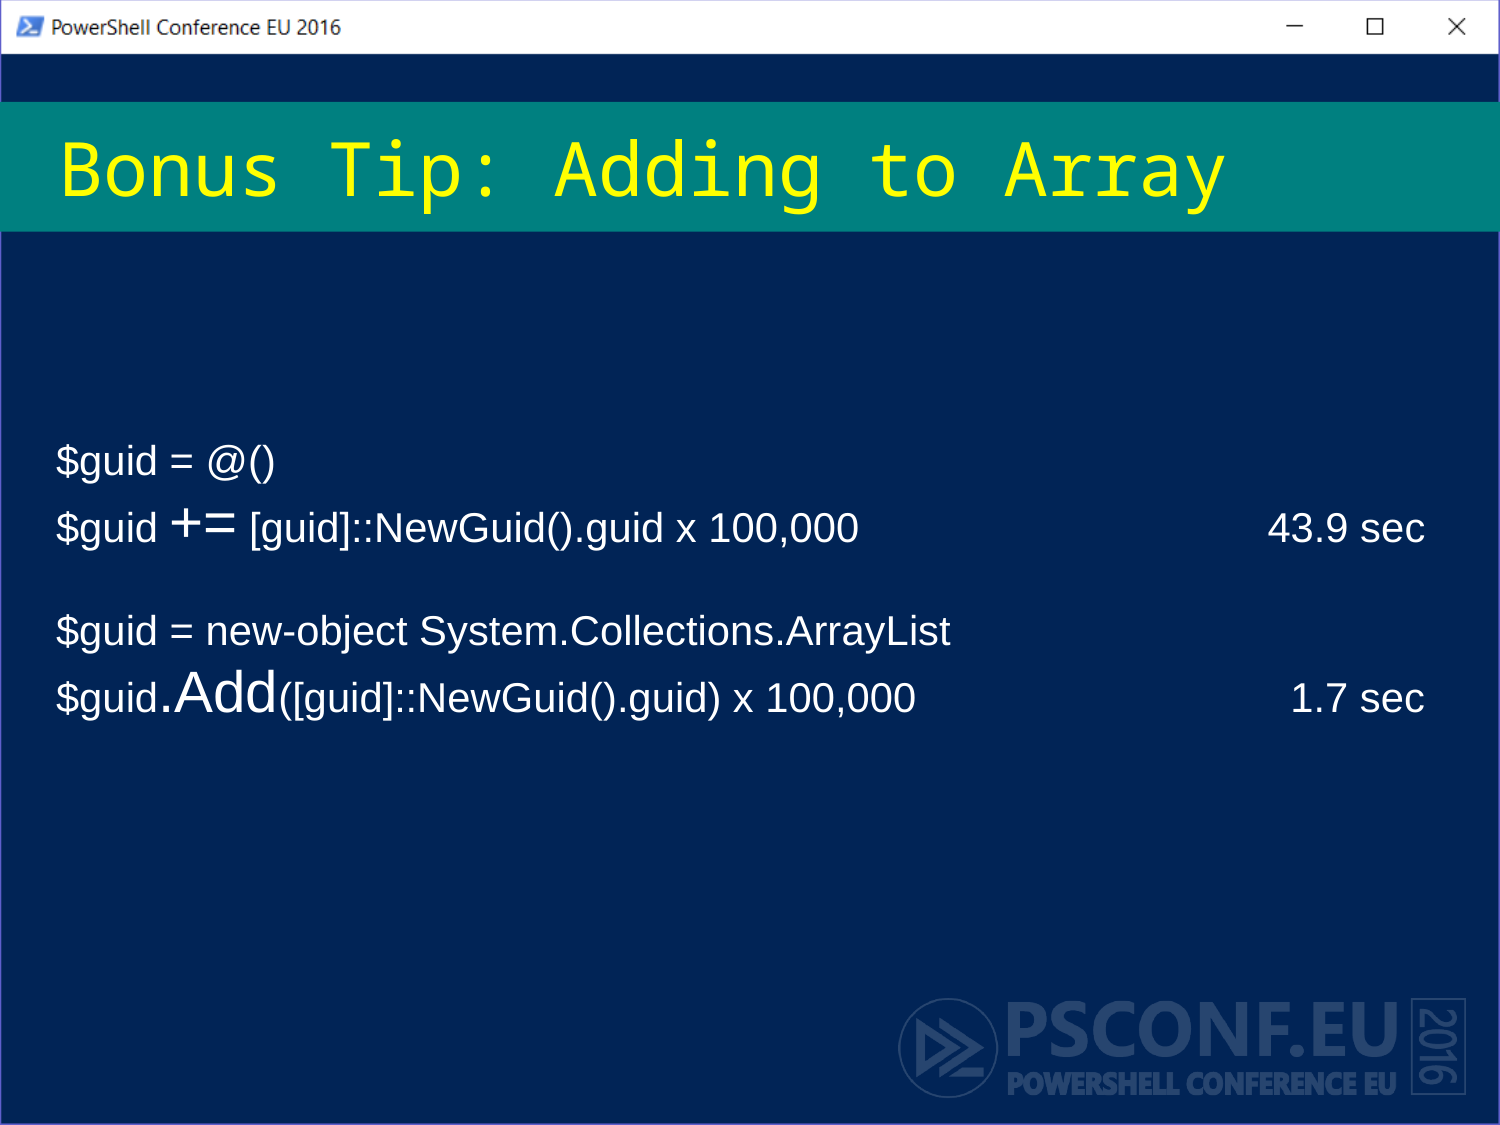

# Bonus Tip: Adding to Array
$guid = @()
$guid += [guid]::NewGuid().guid x 100,000			 43.9 sec

$guid = new-object System.Collections.ArrayList
$guid.Add([guid]::NewGuid().guid) x 100,000		   	   1.7 sec